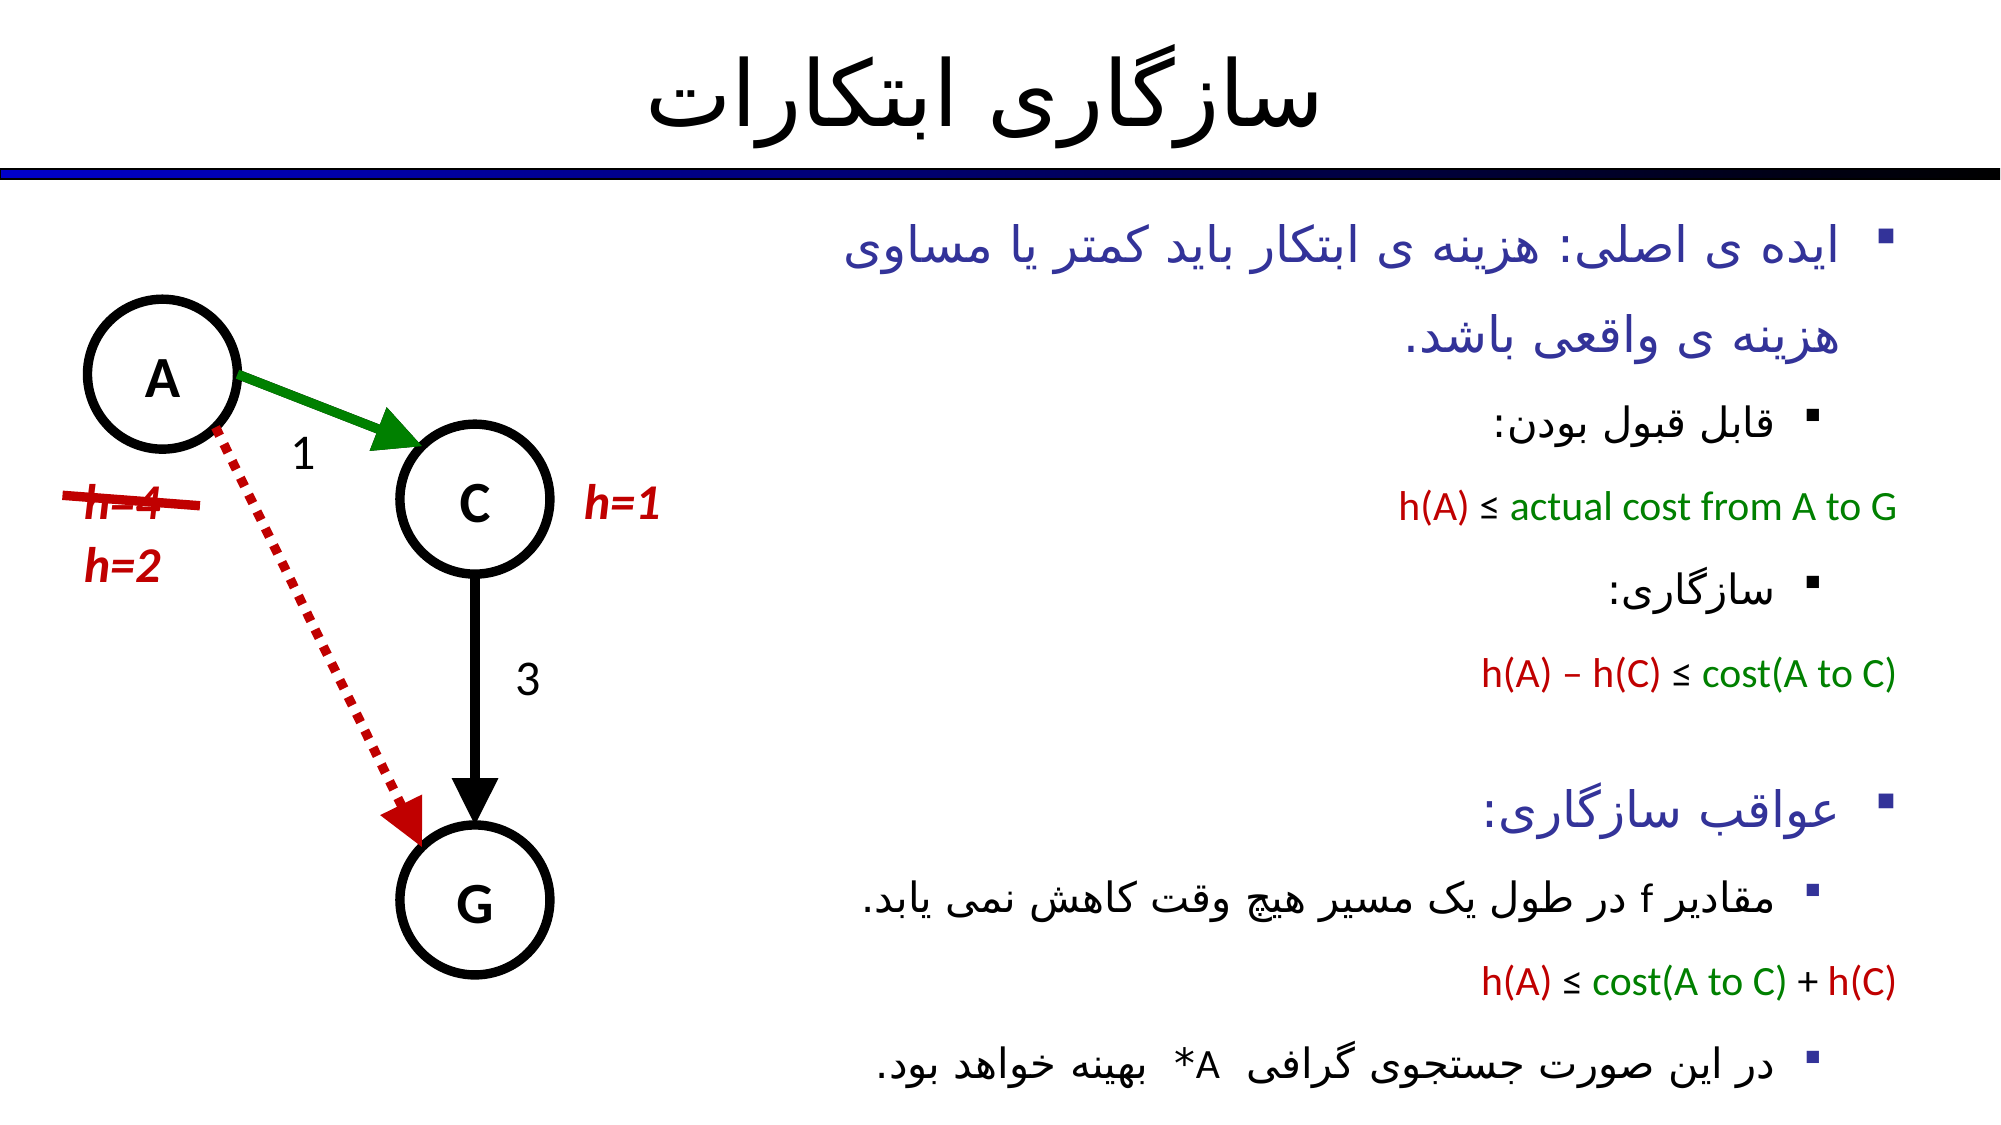

# سازگاری ابتکارات
ایده ی اصلی: هزینه ی ابتکار باید کمتر یا مساوی هزینه ی واقعی باشد.
قابل قبول بودن:
		h(A) ≤ actual cost from A to G
سازگاری:
		h(A) – h(C) ≤ cost(A to C)

عواقب سازگاری:
مقادیر f در طول یک مسیر هیچ وقت کاهش نمی یابد.
		 h(A) ≤ cost(A to C) + h(C)
در این صورت جستجوی گرافی  A*  بهینه خواهد بود.
A
1
C
h=4
h=1
h=2
3
G